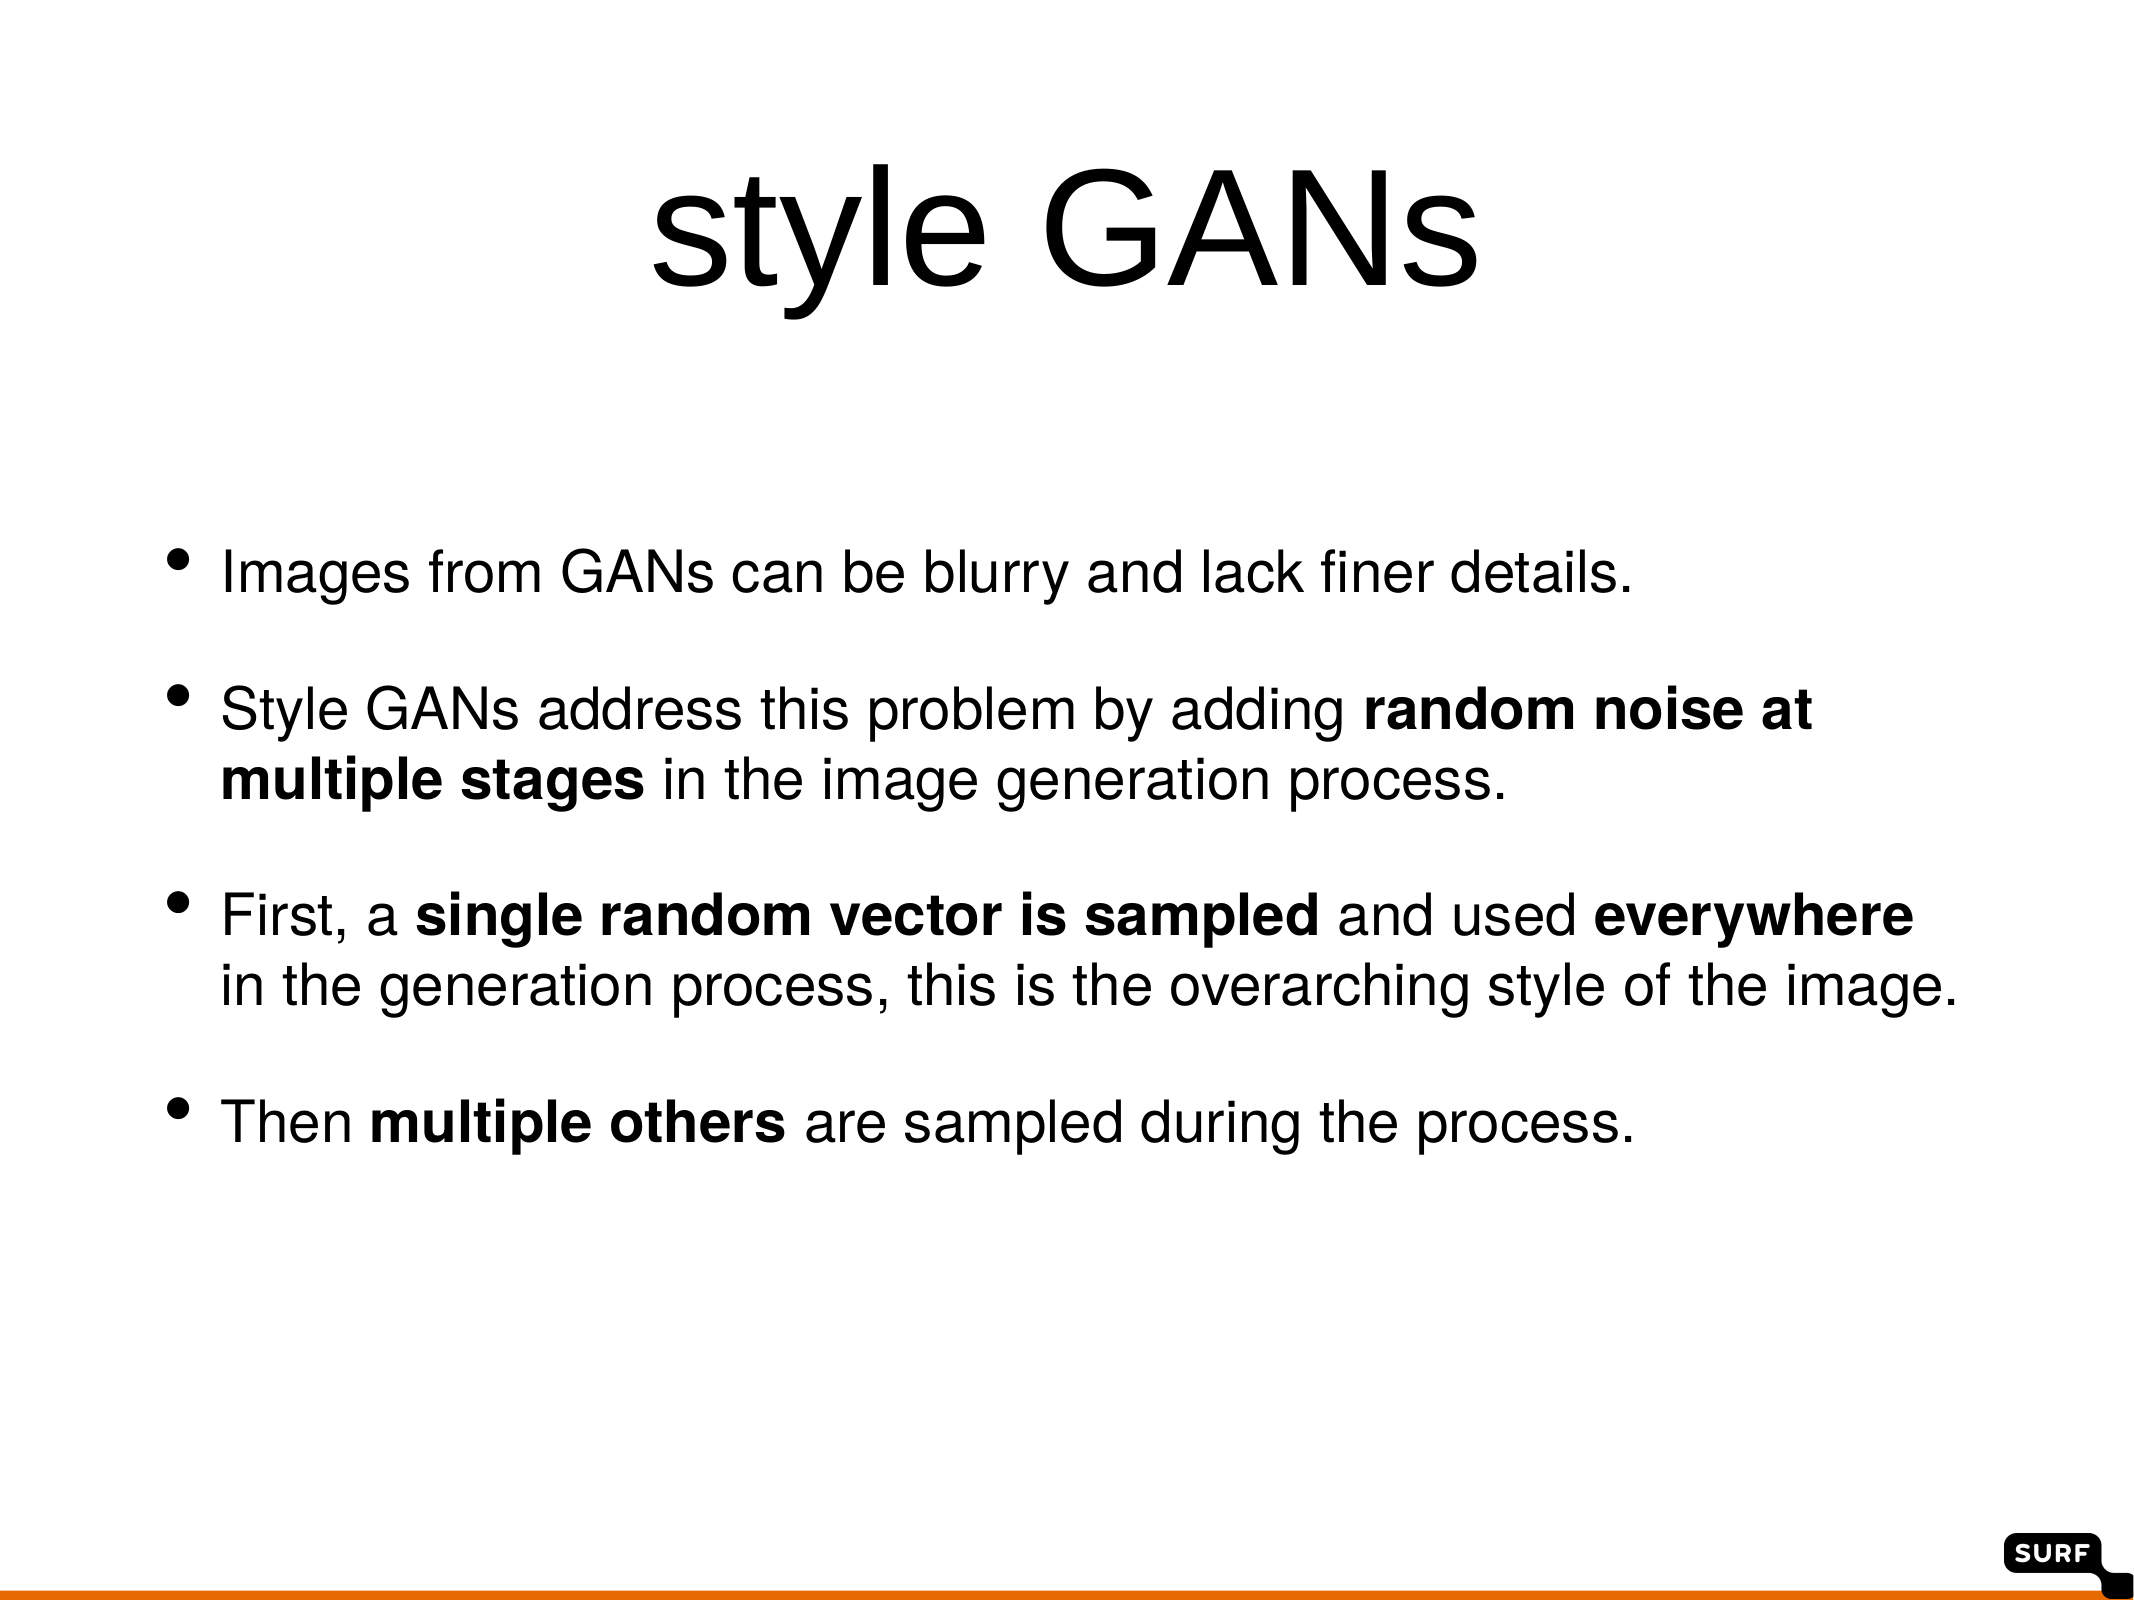

style GANs
Images from GANs can be blurry and lack finer details.
Style GANs address this problem by adding random noise at multiple stages in the image generation process.
First, a single random vector is sampled and used everywhere in the generation process, this is the overarching style of the image.
Then multiple others are sampled during the process.